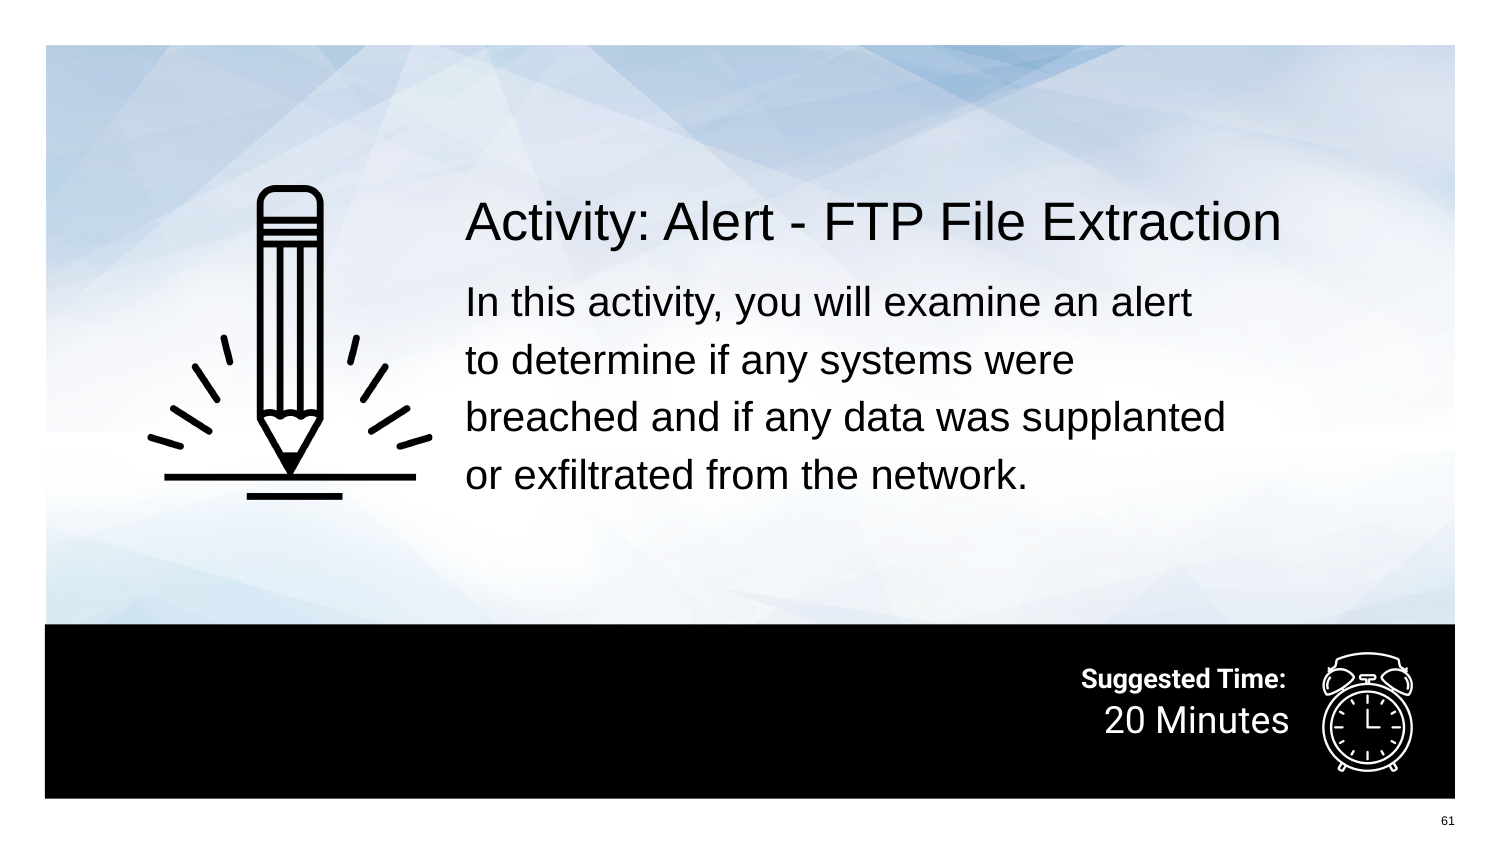

Activity: Alert - FTP File Extraction
In this activity, you will examine an alert
to determine if any systems were
breached and if any data was supplanted
or exfiltrated from the network.
# 20 Minutes
61